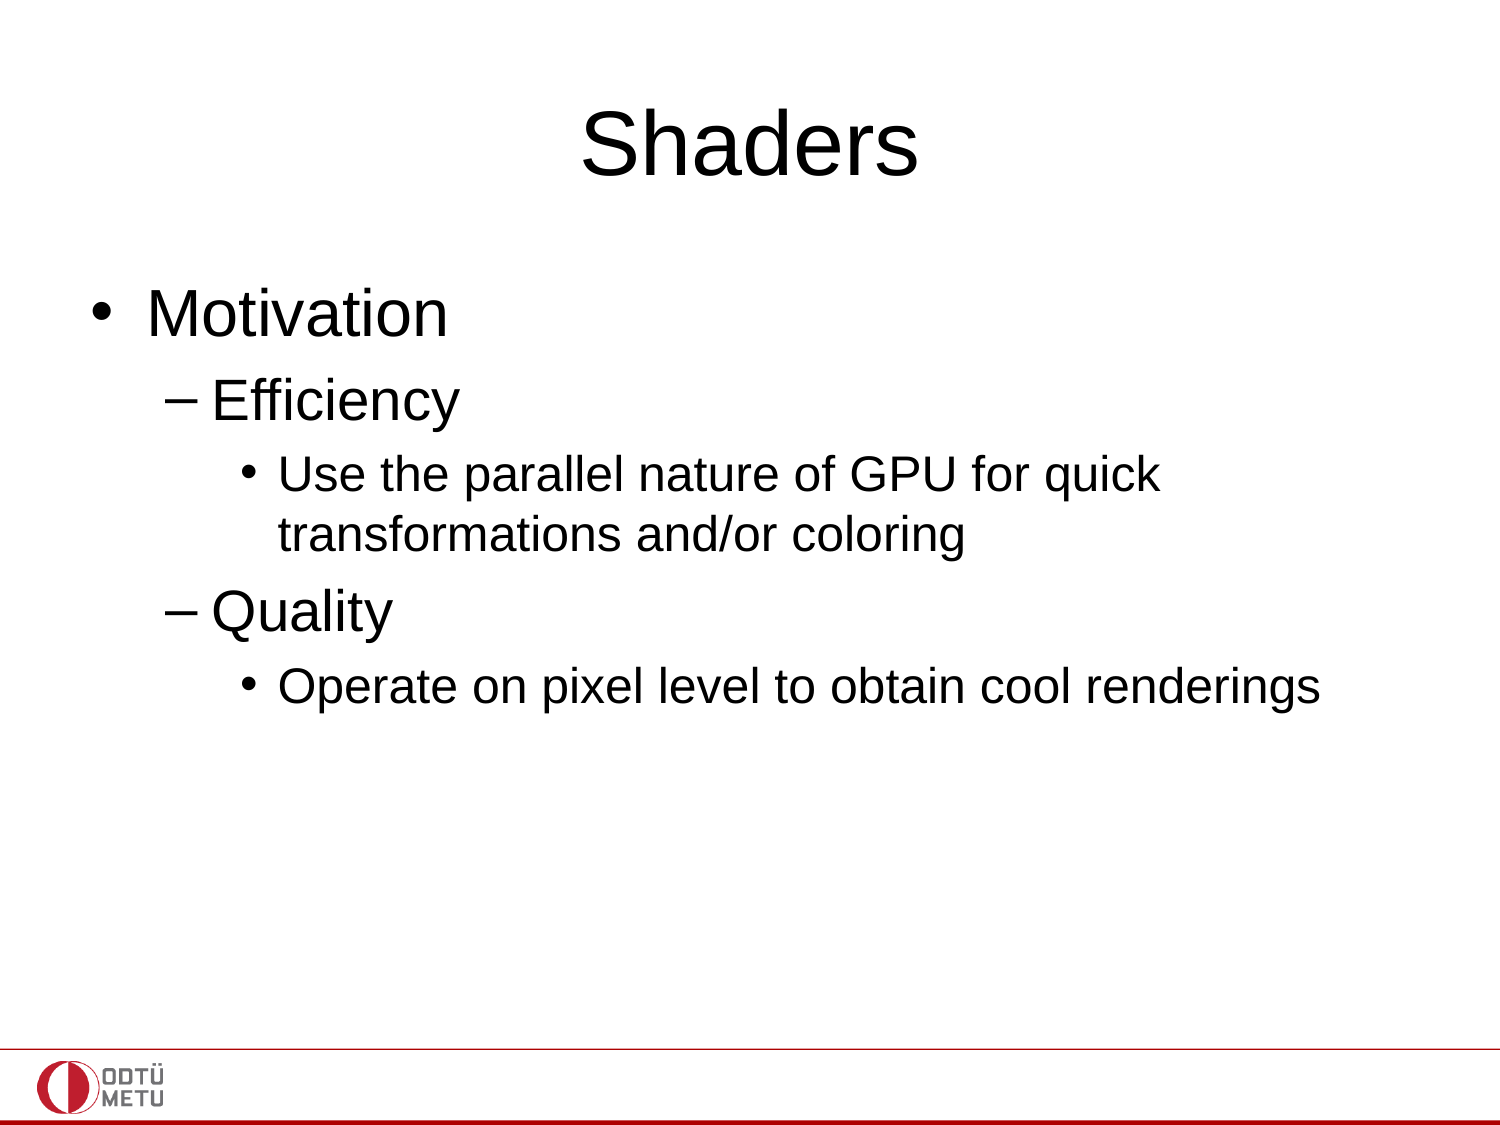

Shaders
Motivation
Efficiency
Use the parallel nature of GPU for quick transformations and/or coloring
Quality
Operate on pixel level to obtain cool renderings